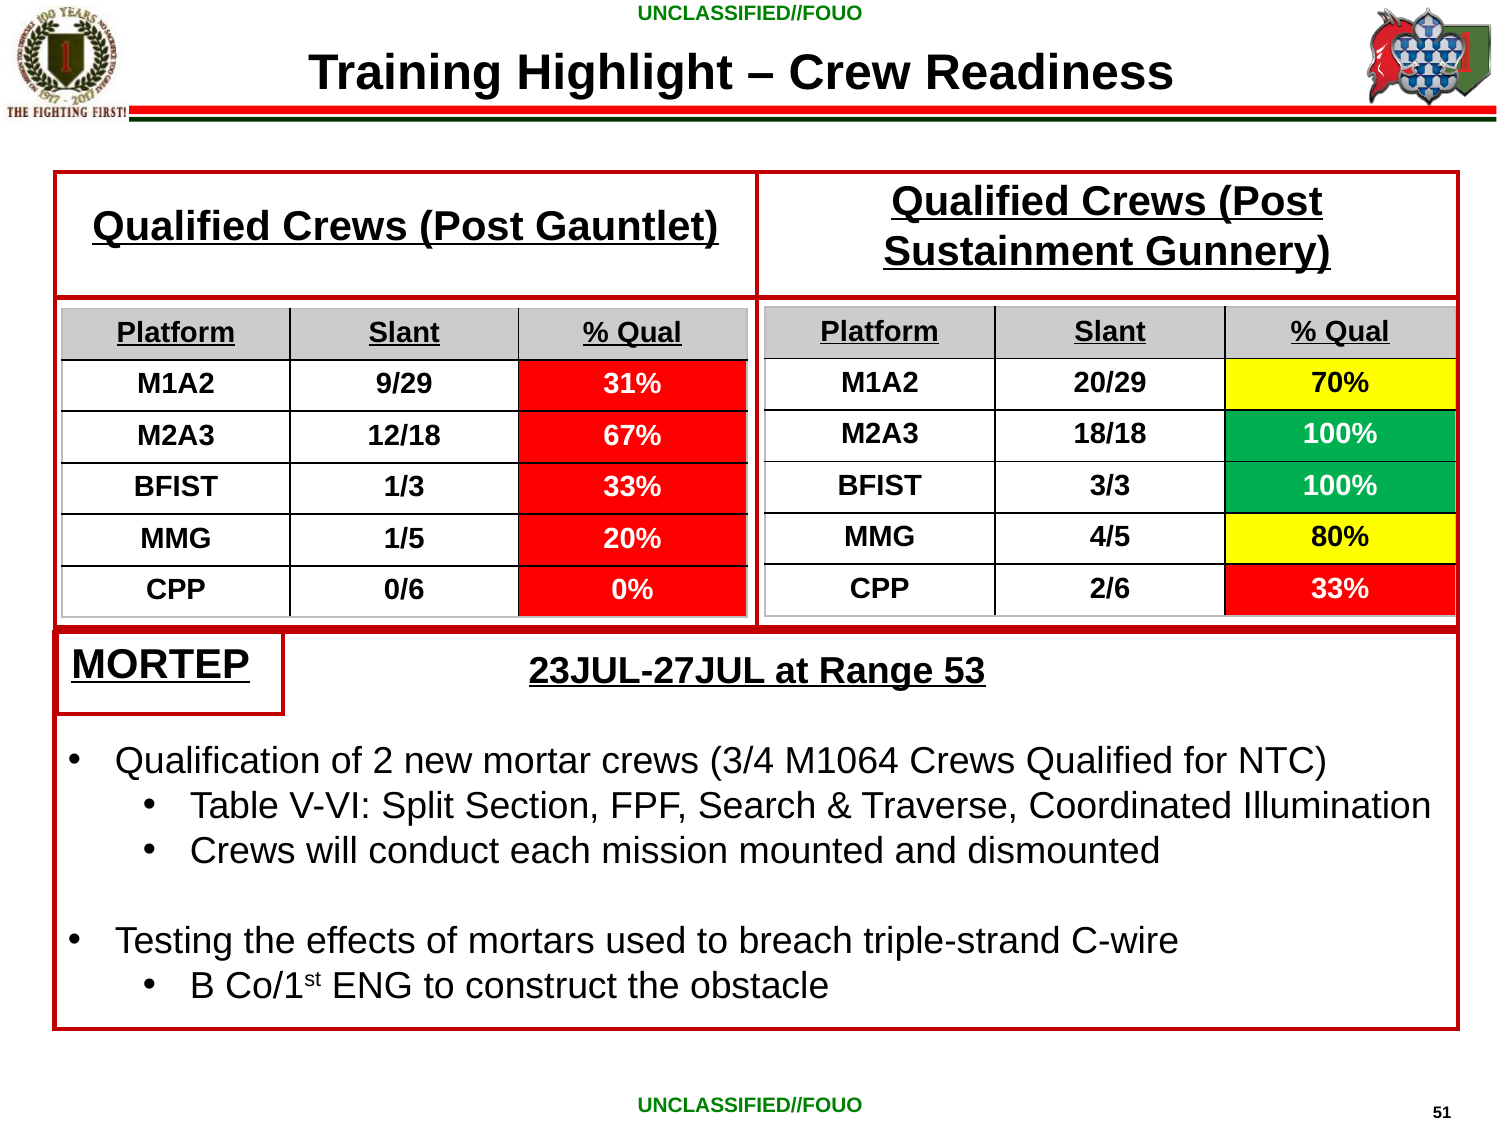

Training Highlight – Crew Readiness
Qualified Crews (Post Gauntlet)

Qualified Crews (Post Sustainment Gunnery)

| Platform | Slant | % Qual |
| --- | --- | --- |
| M1A2 | 20/29 | 70% |
| M2A3 | 18/18 | 100% |
| BFIST | 3/3 | 100% |
| MMG | 4/5 | 80% |
| CPP | 2/6 | 33% |
| Platform | Slant | % Qual |
| --- | --- | --- |
| M1A2 | 9/29 | 31% |
| M2A3 | 12/18 | 67% |
| BFIST | 1/3 | 33% |
| MMG | 1/5 | 20% |
| CPP | 0/6 | 0% |

MORTEP

	        		 23JUL-27JUL at Range 53

Qualification of 2 new mortar crews (3/4 M1064 Crews Qualified for NTC)
Table V-VI: Split Section, FPF, Search & Traverse, Coordinated Illumination
Crews will conduct each mission mounted and dismounted

Testing the effects of mortars used to breach triple-strand C-wire
B Co/1st ENG to construct the obstacle